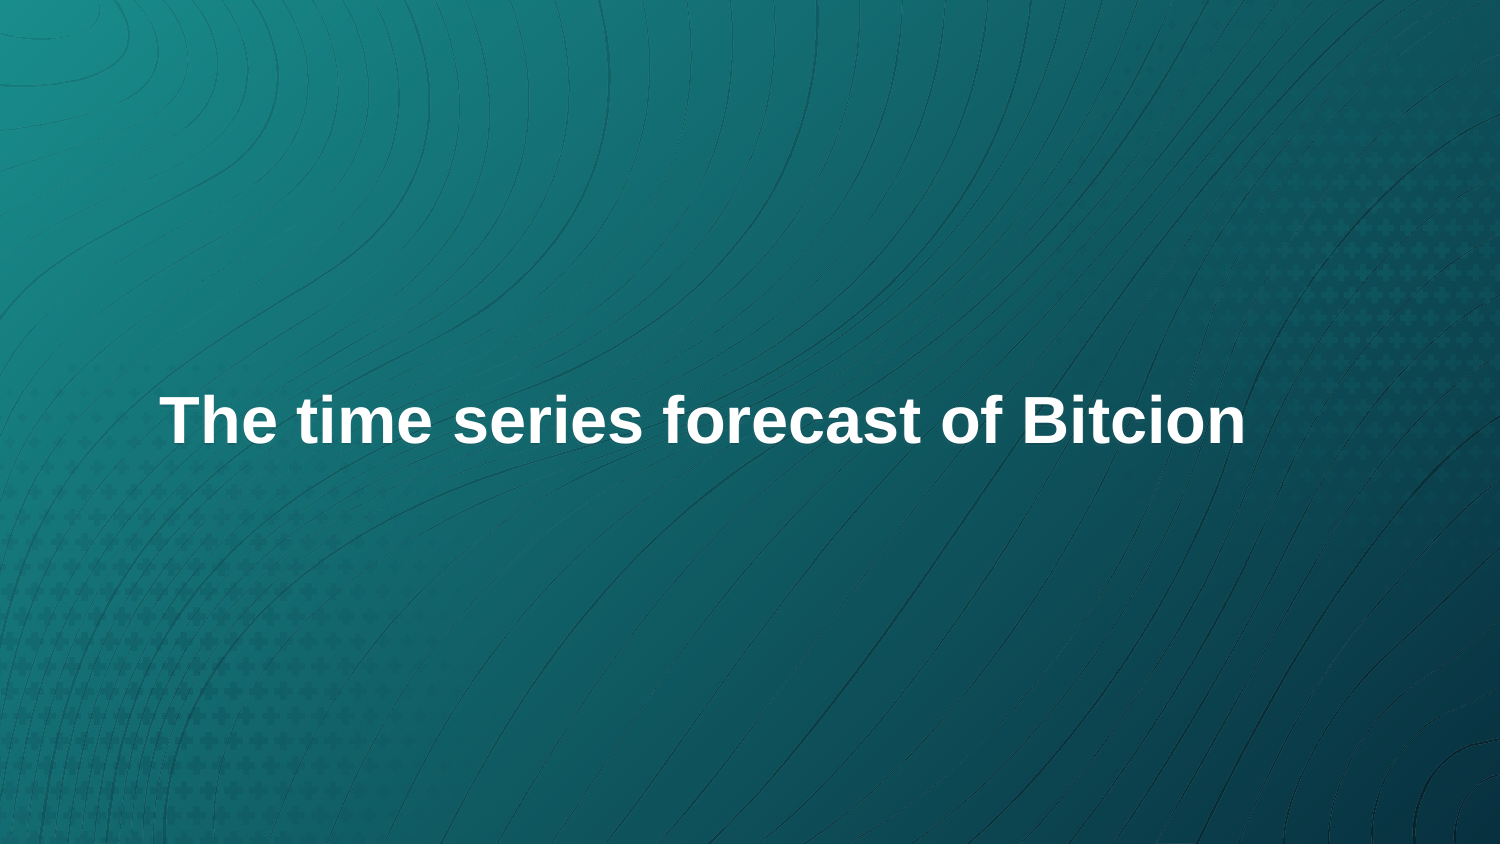

# The time series forecast of Bitcion